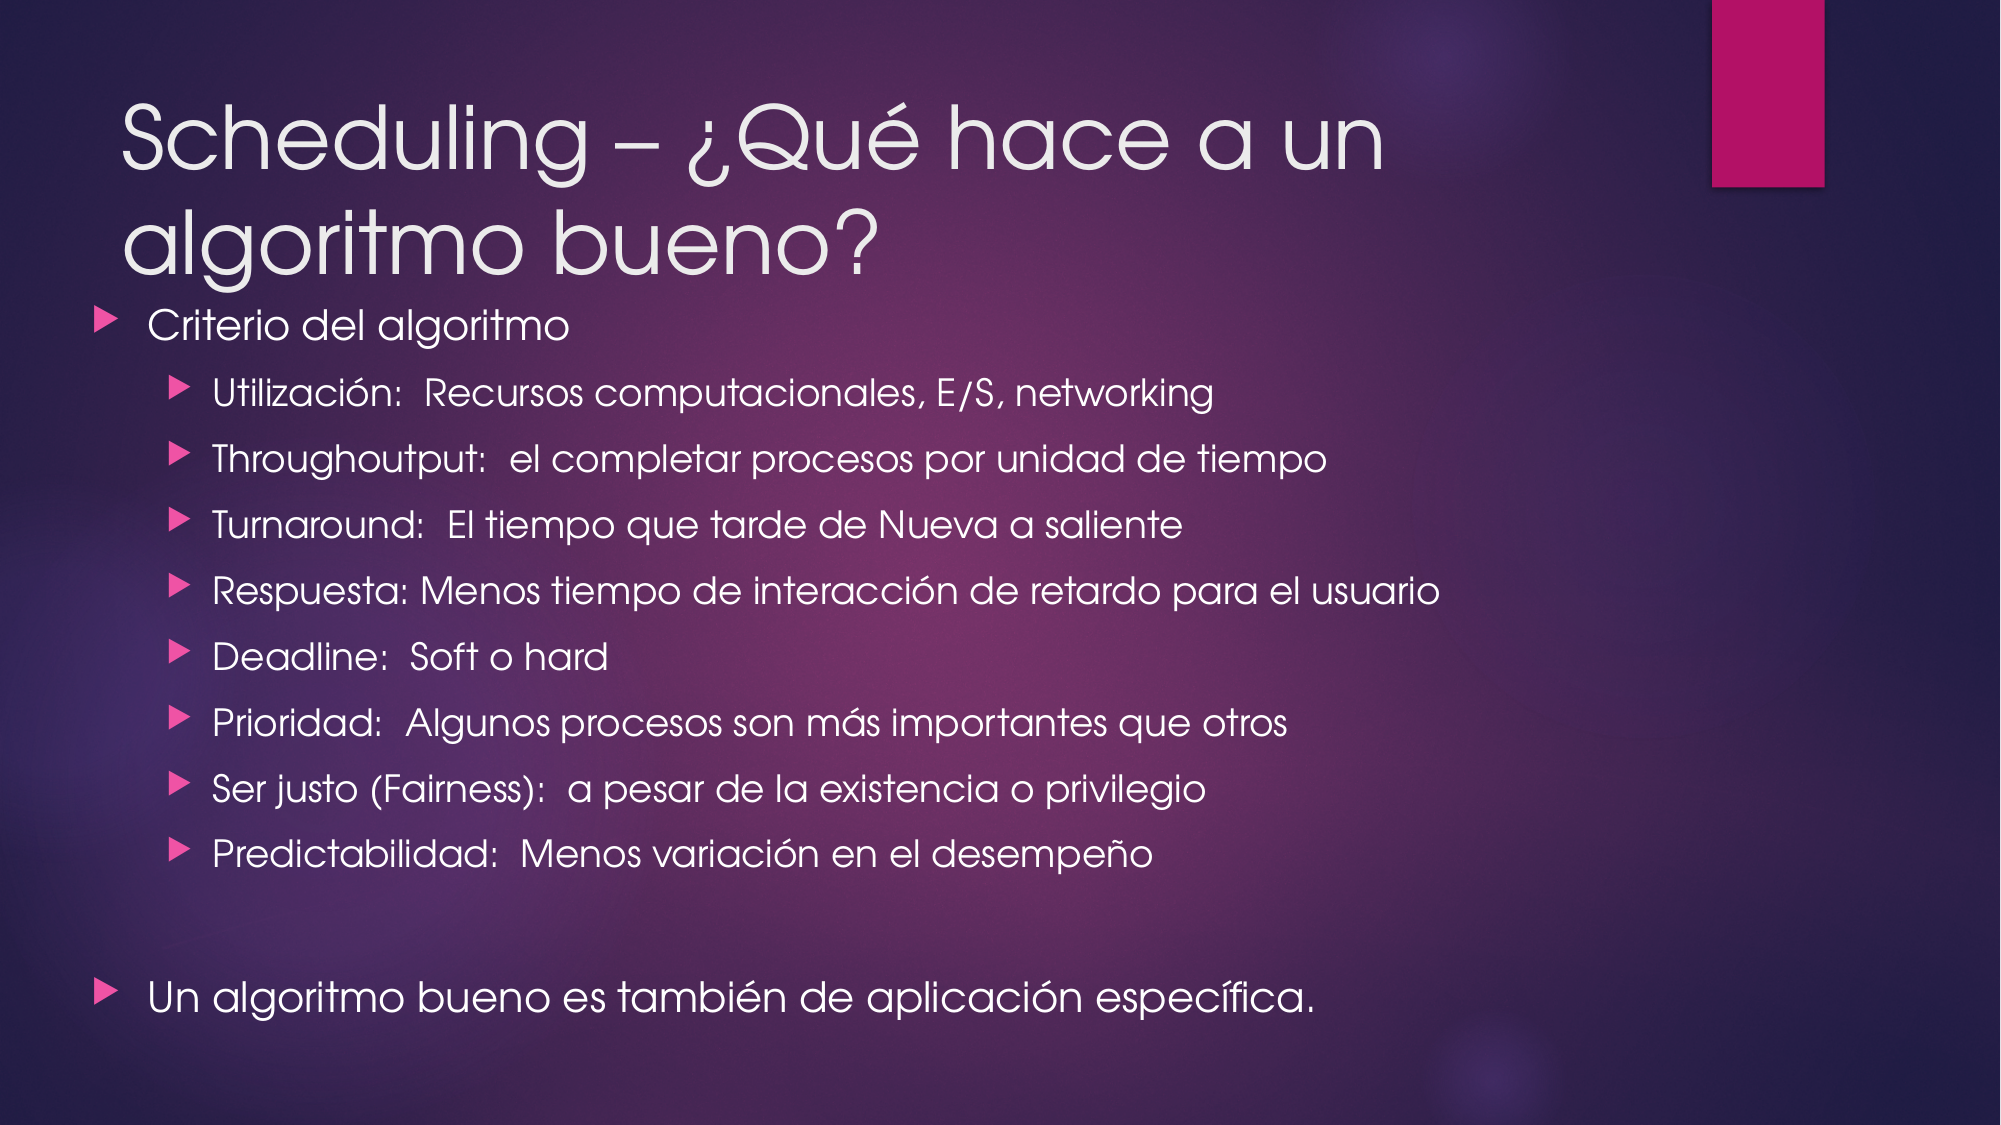

# Scheduling – ¿Qué hace a un algoritmo bueno?
Criterio del algoritmo
Utilización:  Recursos computacionales, E/S, networking
Throughoutput:  el completar procesos por unidad de tiempo
Turnaround:  El tiempo que tarde de Nueva a saliente
Respuesta: Menos tiempo de interacción de retardo para el usuario
Deadline:  Soft o hard
Prioridad:  Algunos procesos son más importantes que otros
Ser justo (Fairness):  a pesar de la existencia o privilegio
Predictabilidad:  Menos variación en el desempeño

Un algoritmo bueno es también de aplicación específica.